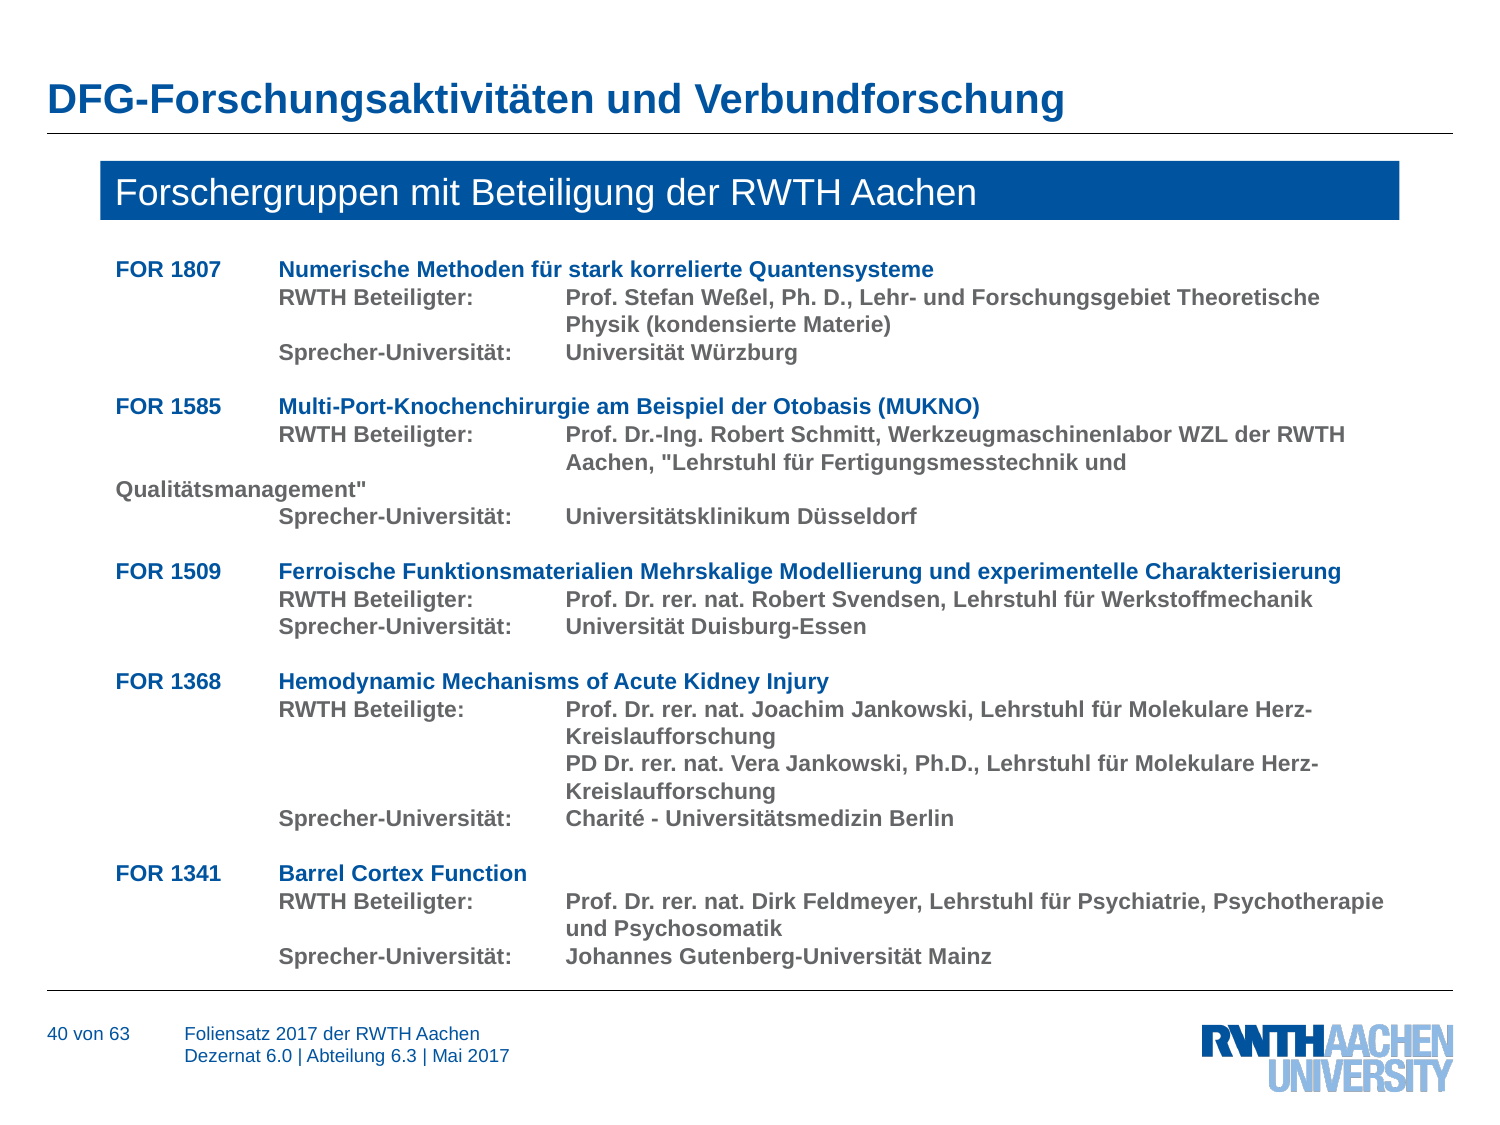

# DFG-Forschungsaktivitäten und Verbundforschung
Forschergruppen mit Beteiligung der RWTH Aachen

FOR 1807	  Numerische Methoden für stark korrelierte Quantensysteme
	  RWTH Beteiligter:	Prof. Stefan Weßel, Ph. D., Lehr- und Forschungsgebiet Theoretische 			Physik (kondensierte Materie)
	  Sprecher-Universität:	Universität Würzburg

FOR 1585	  Multi-Port-Knochenchirurgie am Beispiel der Otobasis (MUKNO)
	  RWTH Beteiligter:	Prof. Dr.-Ing. Robert Schmitt, Werkzeugmaschinenlabor WZL der RWTH 			Aachen, "Lehrstuhl für Fertigungsmesstechnik und Qualitätsmanagement"
	  Sprecher-Universität:	Universitätsklinikum Düsseldorf

FOR 1509	  Ferroische Funktionsmaterialien Mehrskalige Modellierung und experimentelle Charakterisierung	  RWTH Beteiligter:	Prof. Dr. rer. nat. Robert Svendsen, Lehrstuhl für Werkstoffmechanik
	  Sprecher-Universität:	Universität Duisburg-Essen

FOR 1368	  Hemodynamic Mechanisms of Acute Kidney Injury
	  RWTH Beteiligte:	Prof. Dr. rer. nat. Joachim Jankowski, Lehrstuhl für Molekulare Herz-				Kreislaufforschung
			PD Dr. rer. nat. Vera Jankowski, Ph.D., Lehrstuhl für Molekulare Herz-			Kreislaufforschung
	  Sprecher-Universität:	Charité - Universitätsmedizin Berlin

FOR 1341	  Barrel Cortex Function
	  RWTH Beteiligter:	Prof. Dr. rer. nat. Dirk Feldmeyer, Lehrstuhl für Psychiatrie, Psychotherapie 			und Psychosomatik
	  Sprecher-Universität:	Johannes Gutenberg-Universität Mainz
40 von 63